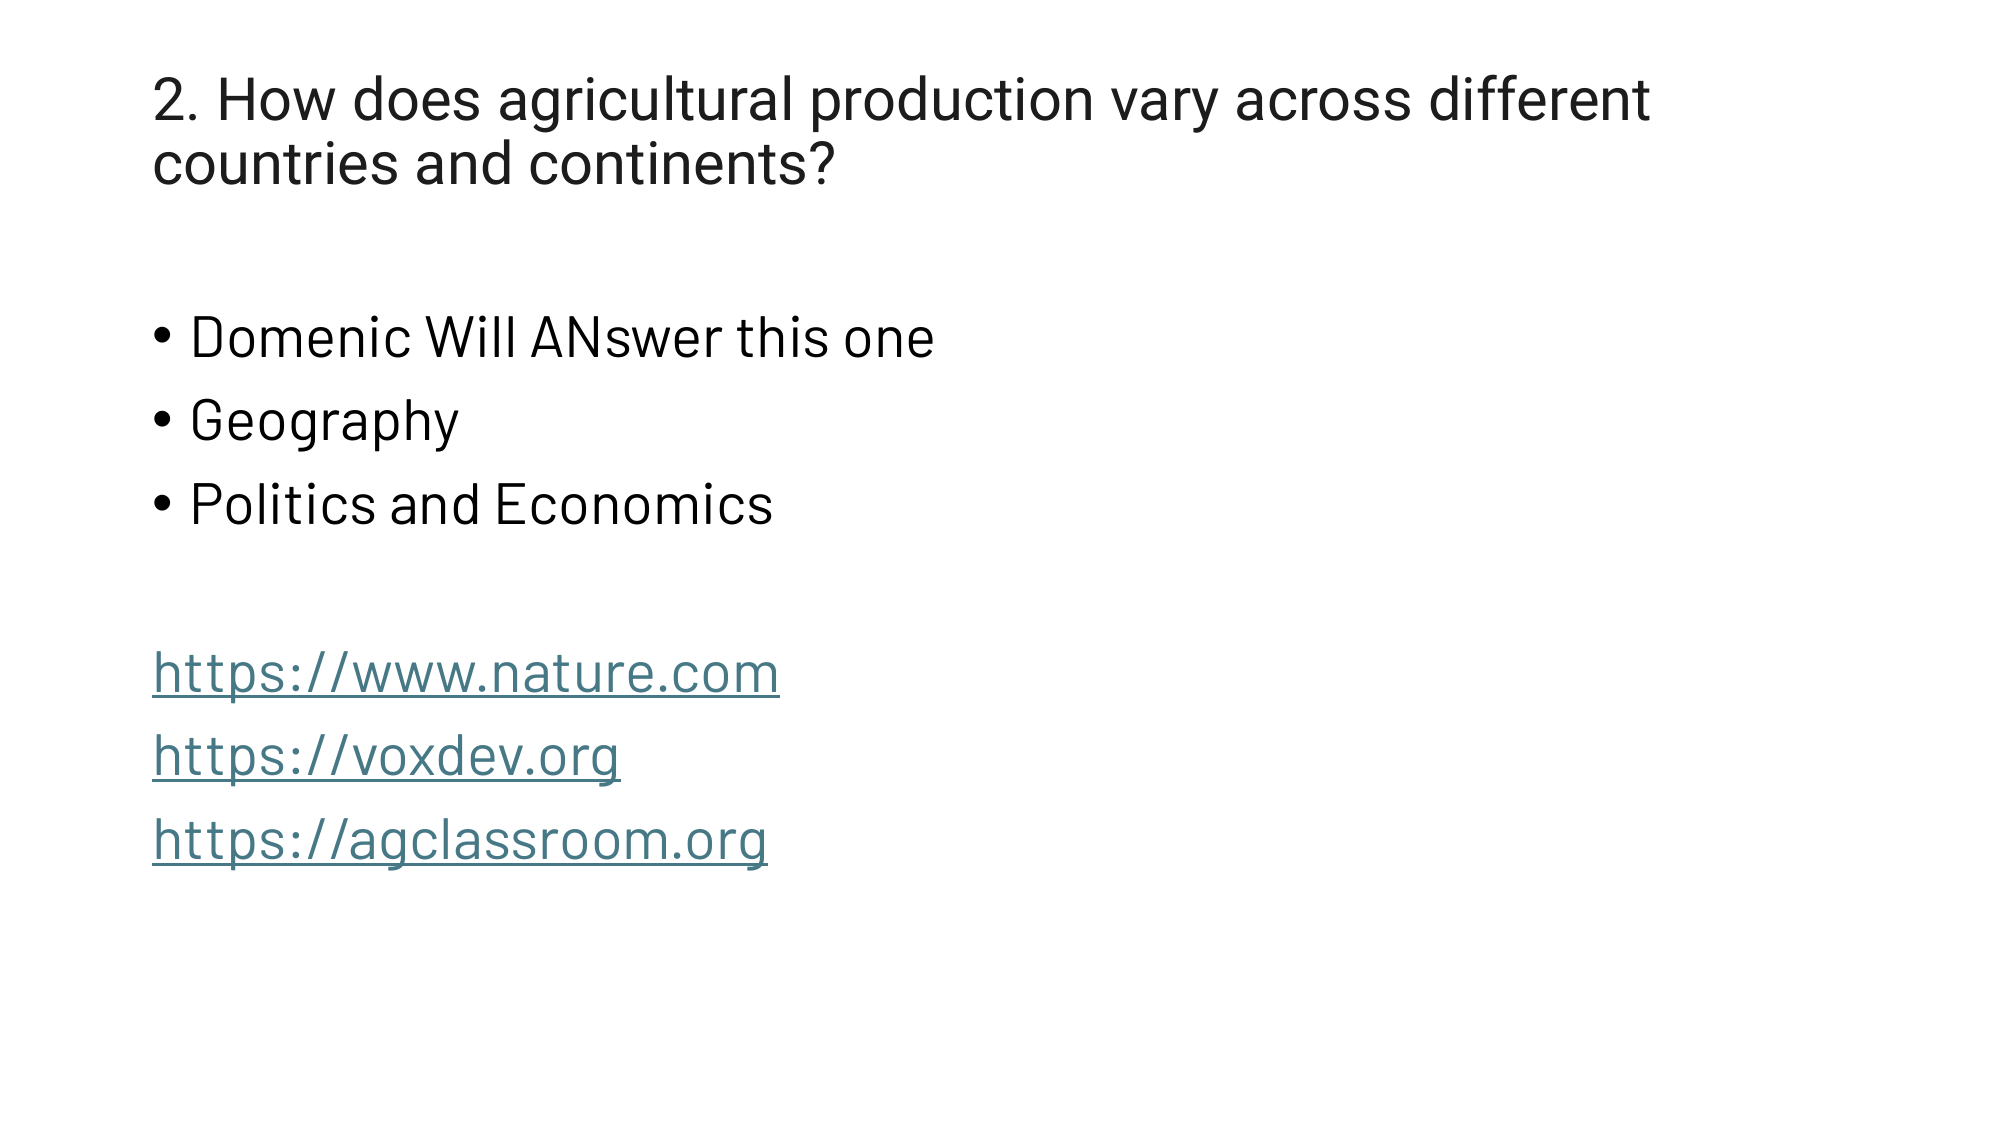

# 2. How does agricultural production vary across different countries and continents?
Domenic Will ANswer this one
Geography
Politics and Economics

https://www.nature.com
https://voxdev.org
https://agclassroom.org